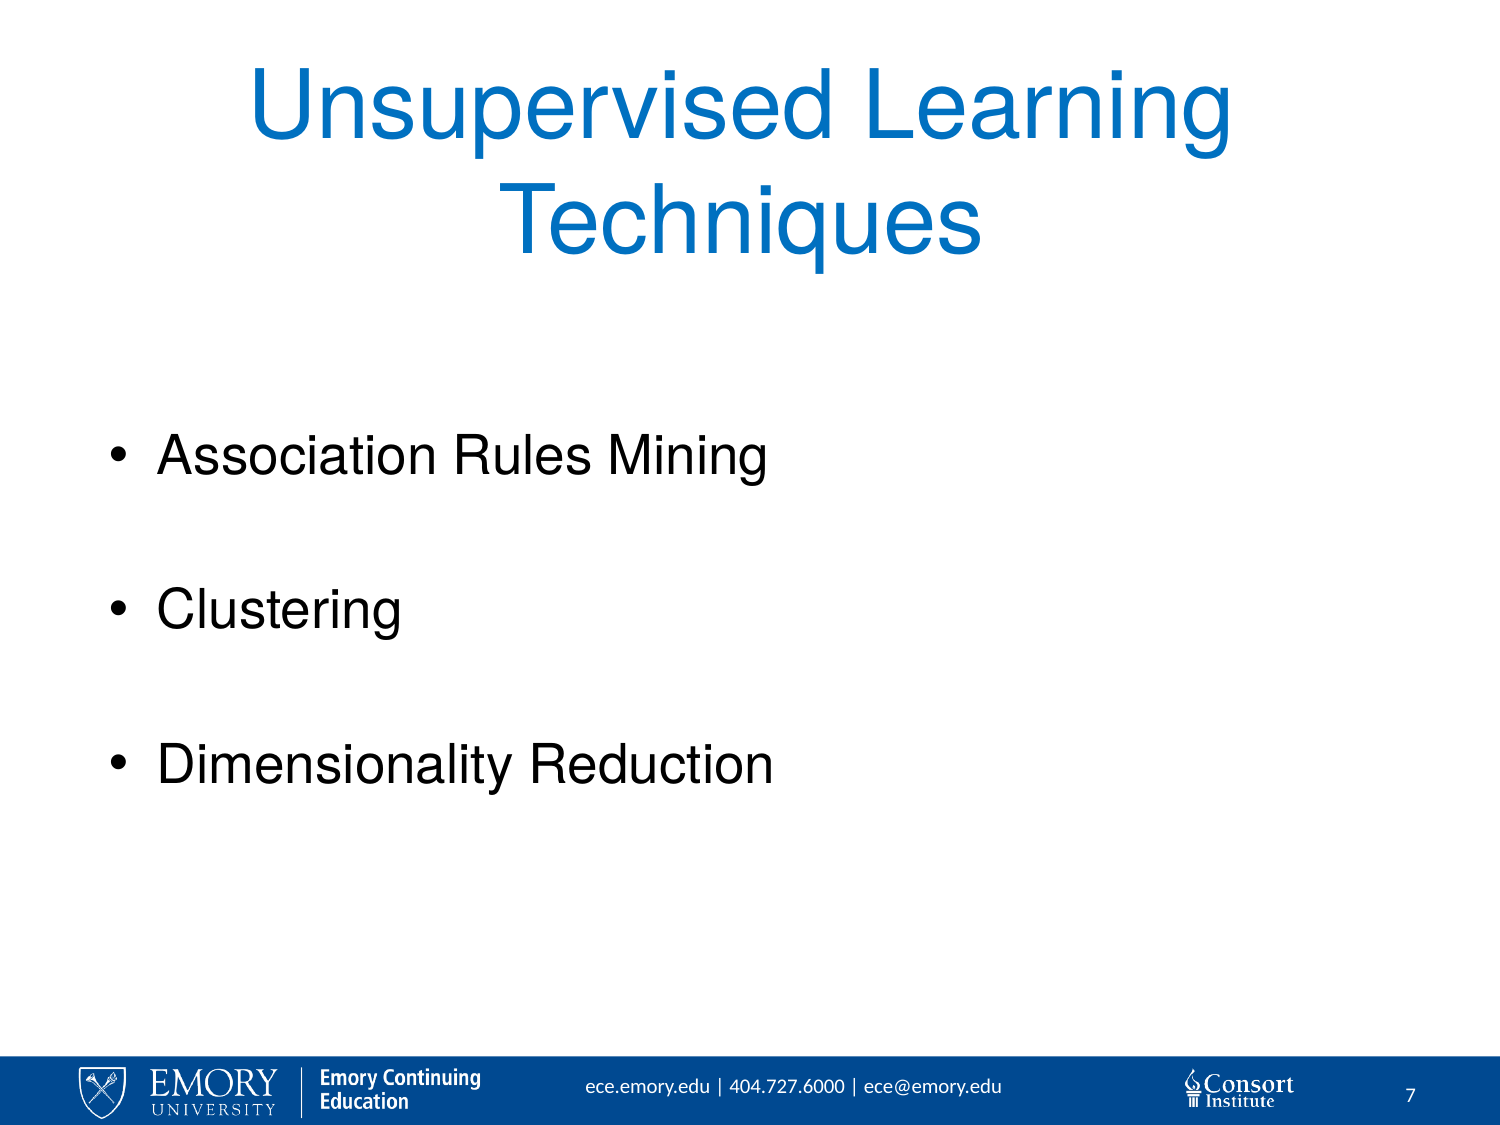

# Unsupervised Learning Techniques
Association Rules Mining

Clustering

Dimensionality Reduction

7